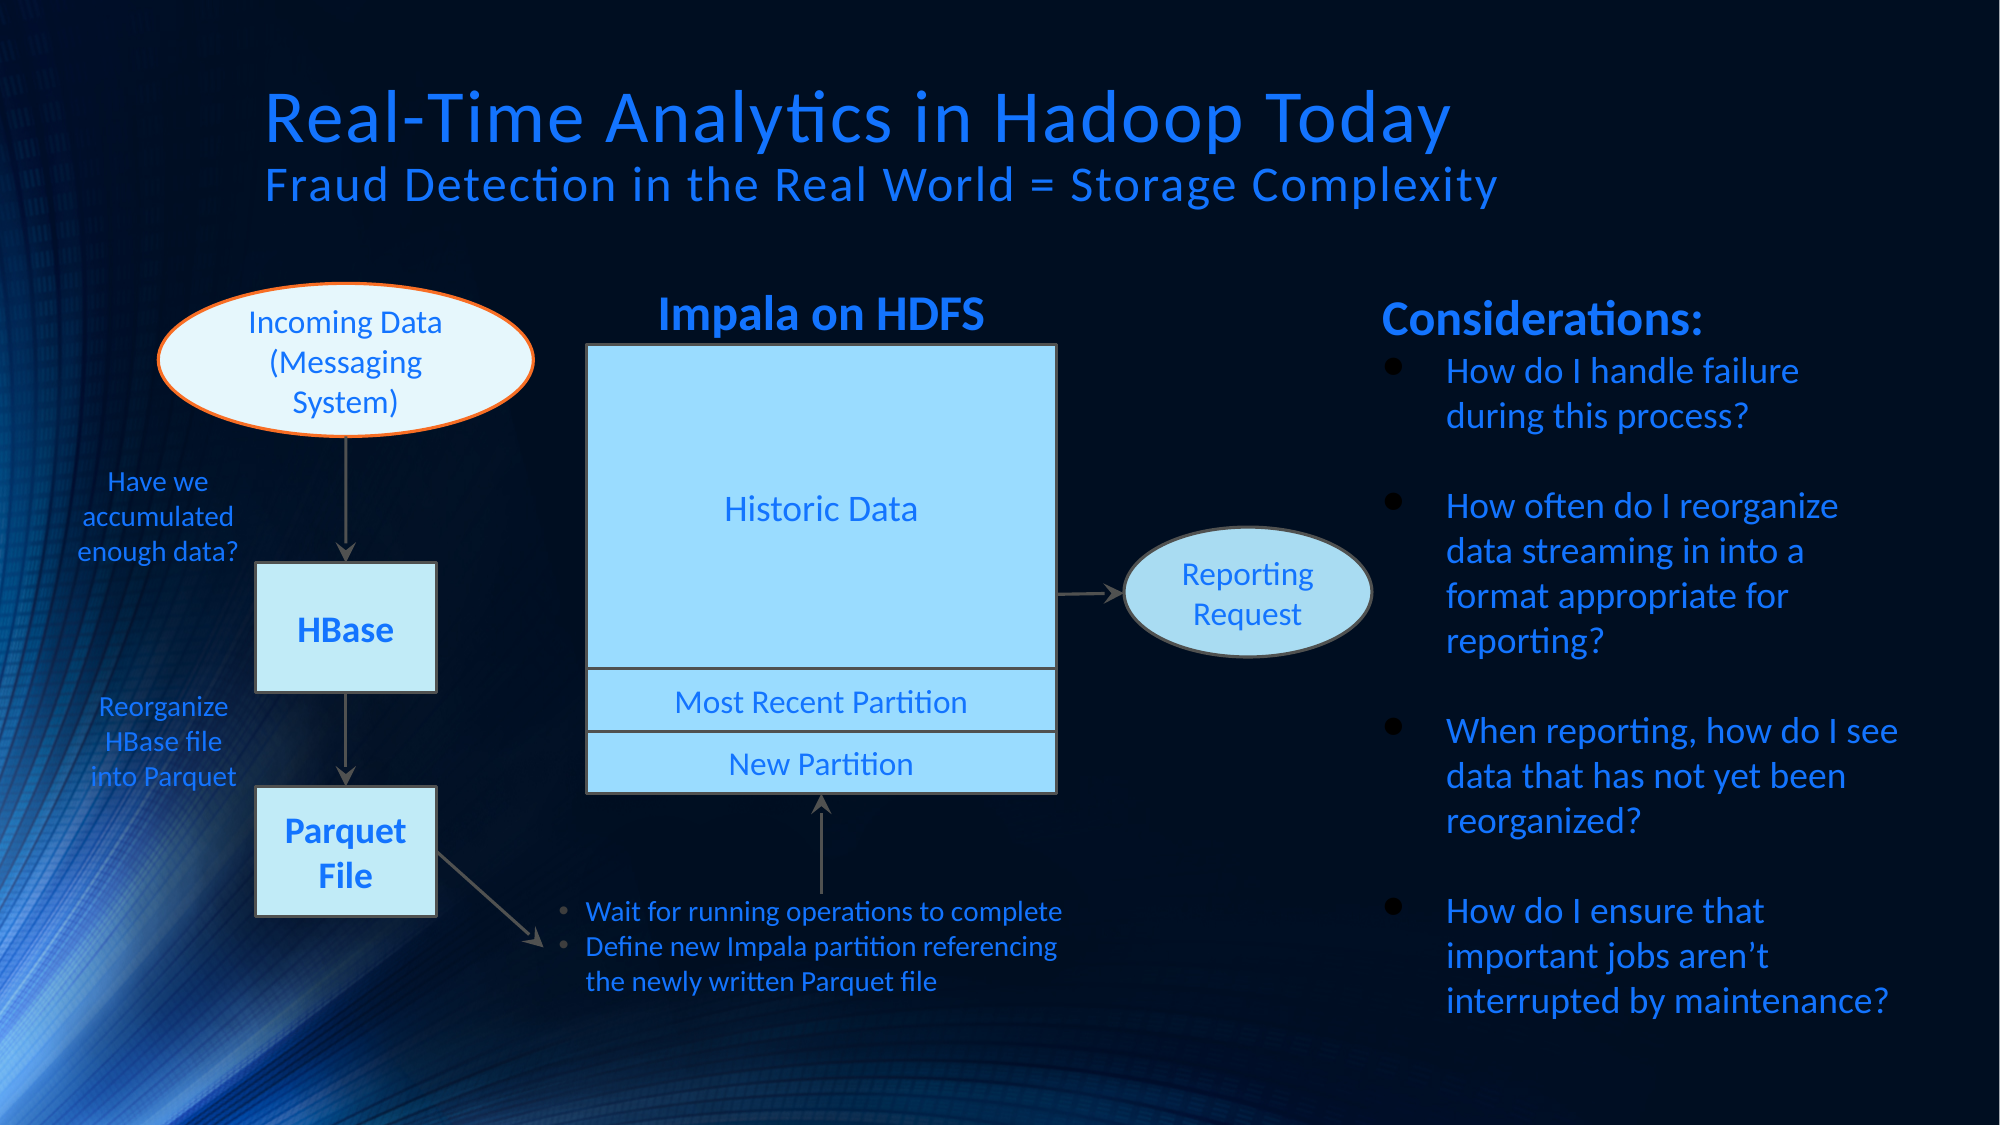

# Real-Time Analytics in Hadoop Today Fraud Detection in the Real World = Storage Complexity
Impala on HDFS
Considerations:
How do I handle failure during this process?

How often do I reorganize data streaming in into a format appropriate for reporting?

When reporting, how do I see data that has not yet been reorganized?

How do I ensure that important jobs aren’t interrupted by maintenance?
Incoming Data (Messaging System)

Historic Data
Most Recent Partition
New Partition
Have we accumulated enough data?
Reporting Request
HBase
Reorganize HBase file into Parquet
Parquet File
Wait for running operations to complete
Define new Impala partition referencing the newly written Parquet file